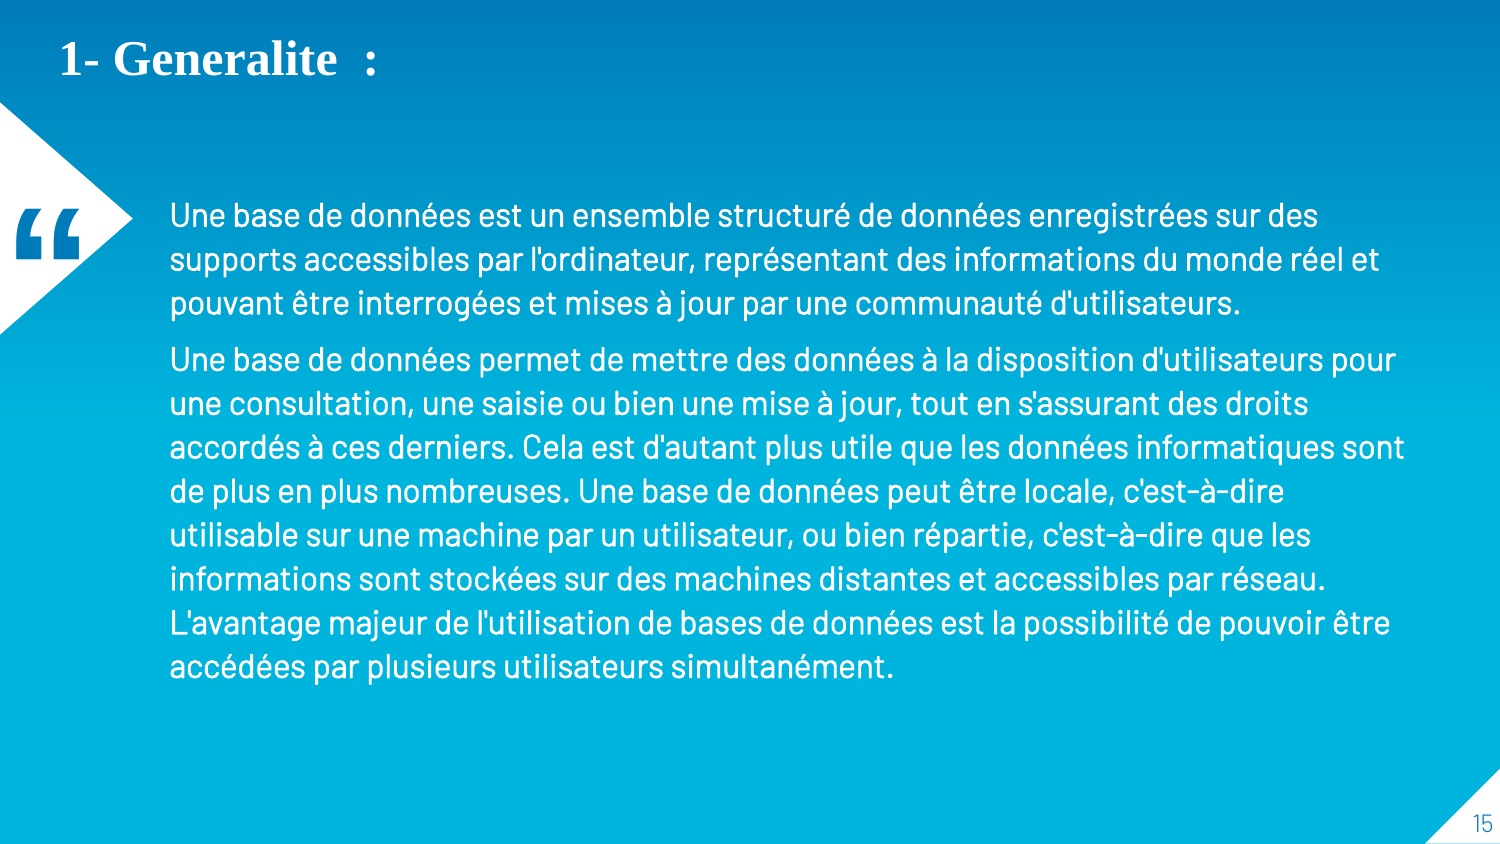

1- Generalite  :
Une base de données est un ensemble structuré de données enregistrées sur des supports accessibles par l'ordinateur, représentant des informations du monde réel et pouvant être interrogées et mises à jour par une communauté d'utilisateurs.
Une base de données permet de mettre des données à la disposition d'utilisateurs pour une consultation, une saisie ou bien une mise à jour, tout en s'assurant des droits accordés à ces derniers. Cela est d'autant plus utile que les données informatiques sont de plus en plus nombreuses. Une base de données peut être locale, c'est-à-dire utilisable sur une machine par un utilisateur, ou bien répartie, c'est-à-dire que les informations sont stockées sur des machines distantes et accessibles par réseau. L'avantage majeur de l'utilisation de bases de données est la possibilité de pouvoir être accédées par plusieurs utilisateurs simultanément.

15